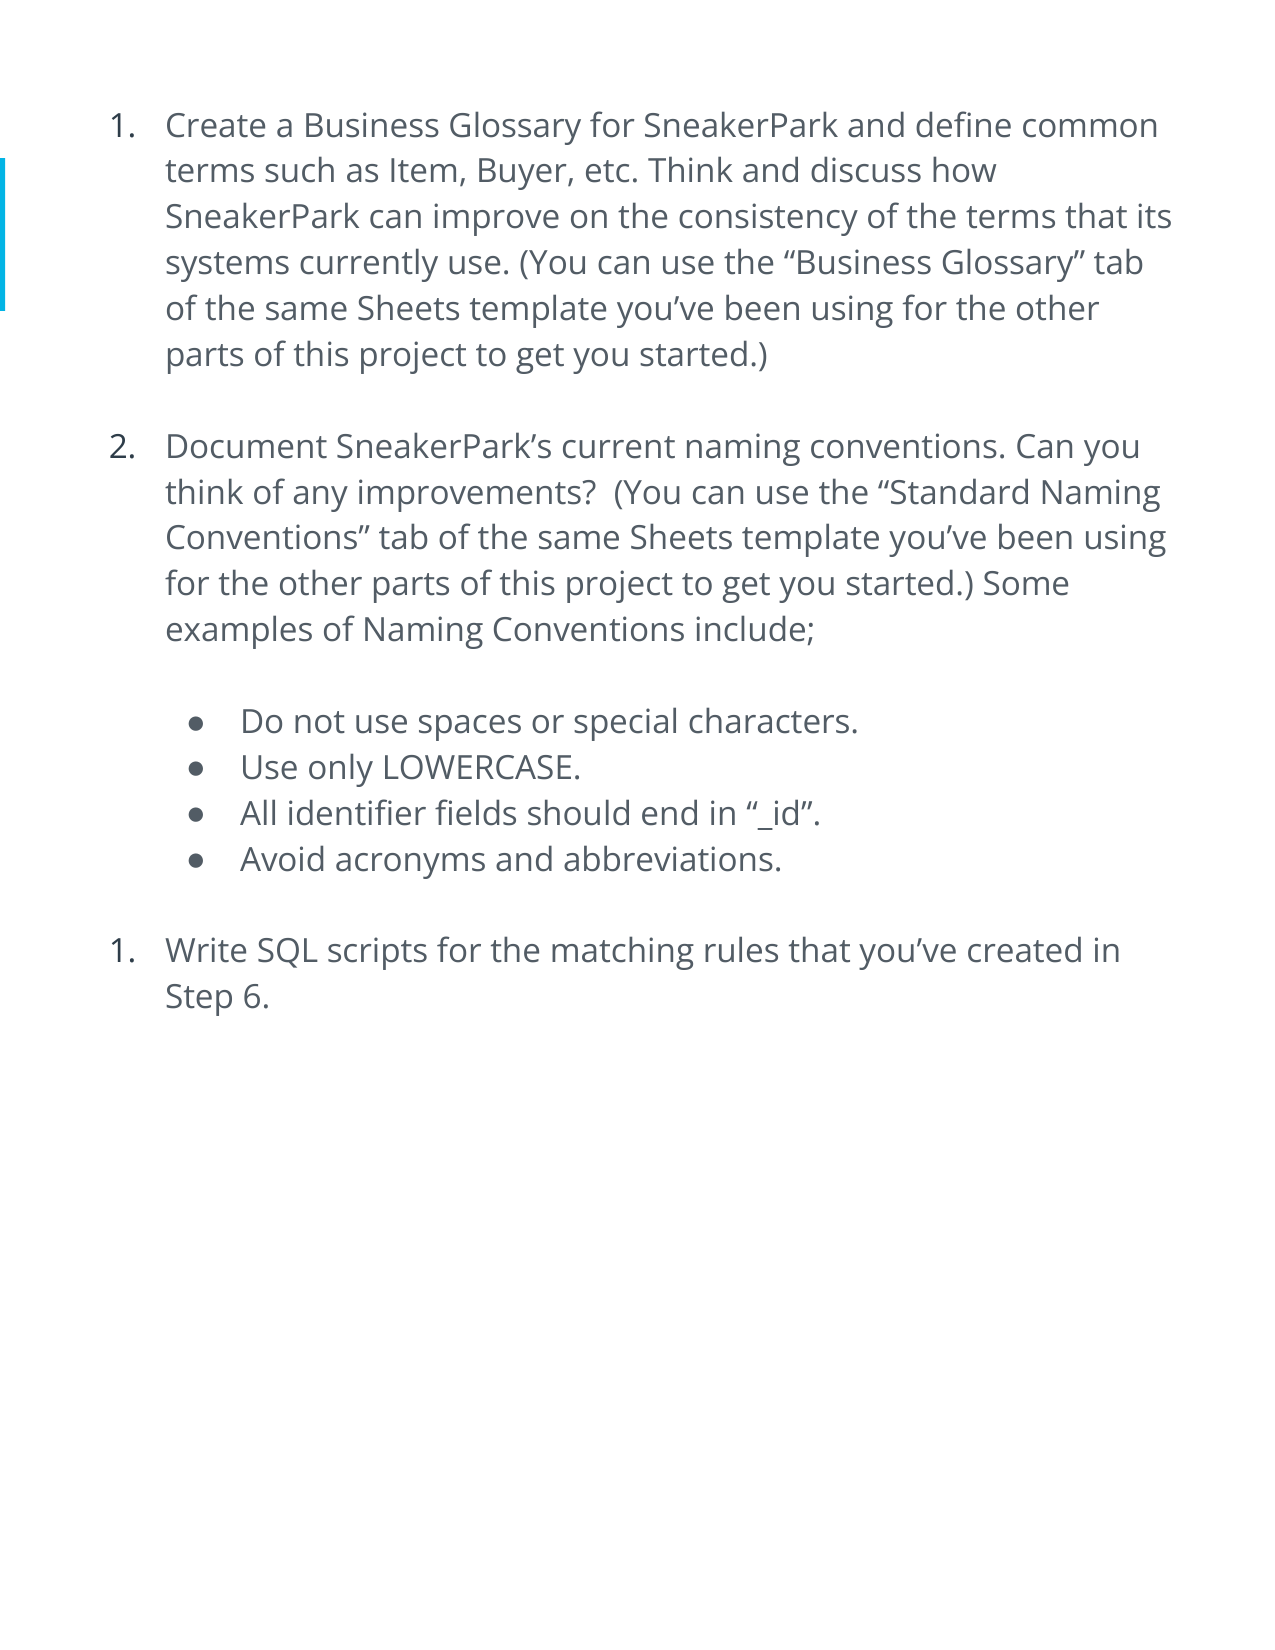

Create a Business Glossary for SneakerPark and define common terms such as Item, Buyer, etc. Think and discuss how SneakerPark can improve on the consistency of the terms that its systems currently use. (You can use the “Business Glossary” tab of the same Sheets template you’ve been using for the other parts of this project to get you started.)

Document SneakerPark’s current naming conventions. Can you think of any improvements?  (You can use the “Standard Naming Conventions” tab of the same Sheets template you’ve been using for the other parts of this project to get you started.) Some examples of Naming Conventions include;

Do not use spaces or special characters.
Use only LOWERCASE.
All identifier fields should end in “_id”.
Avoid acronyms and abbreviations.

Write SQL scripts for the matching rules that you’ve created in Step 6.